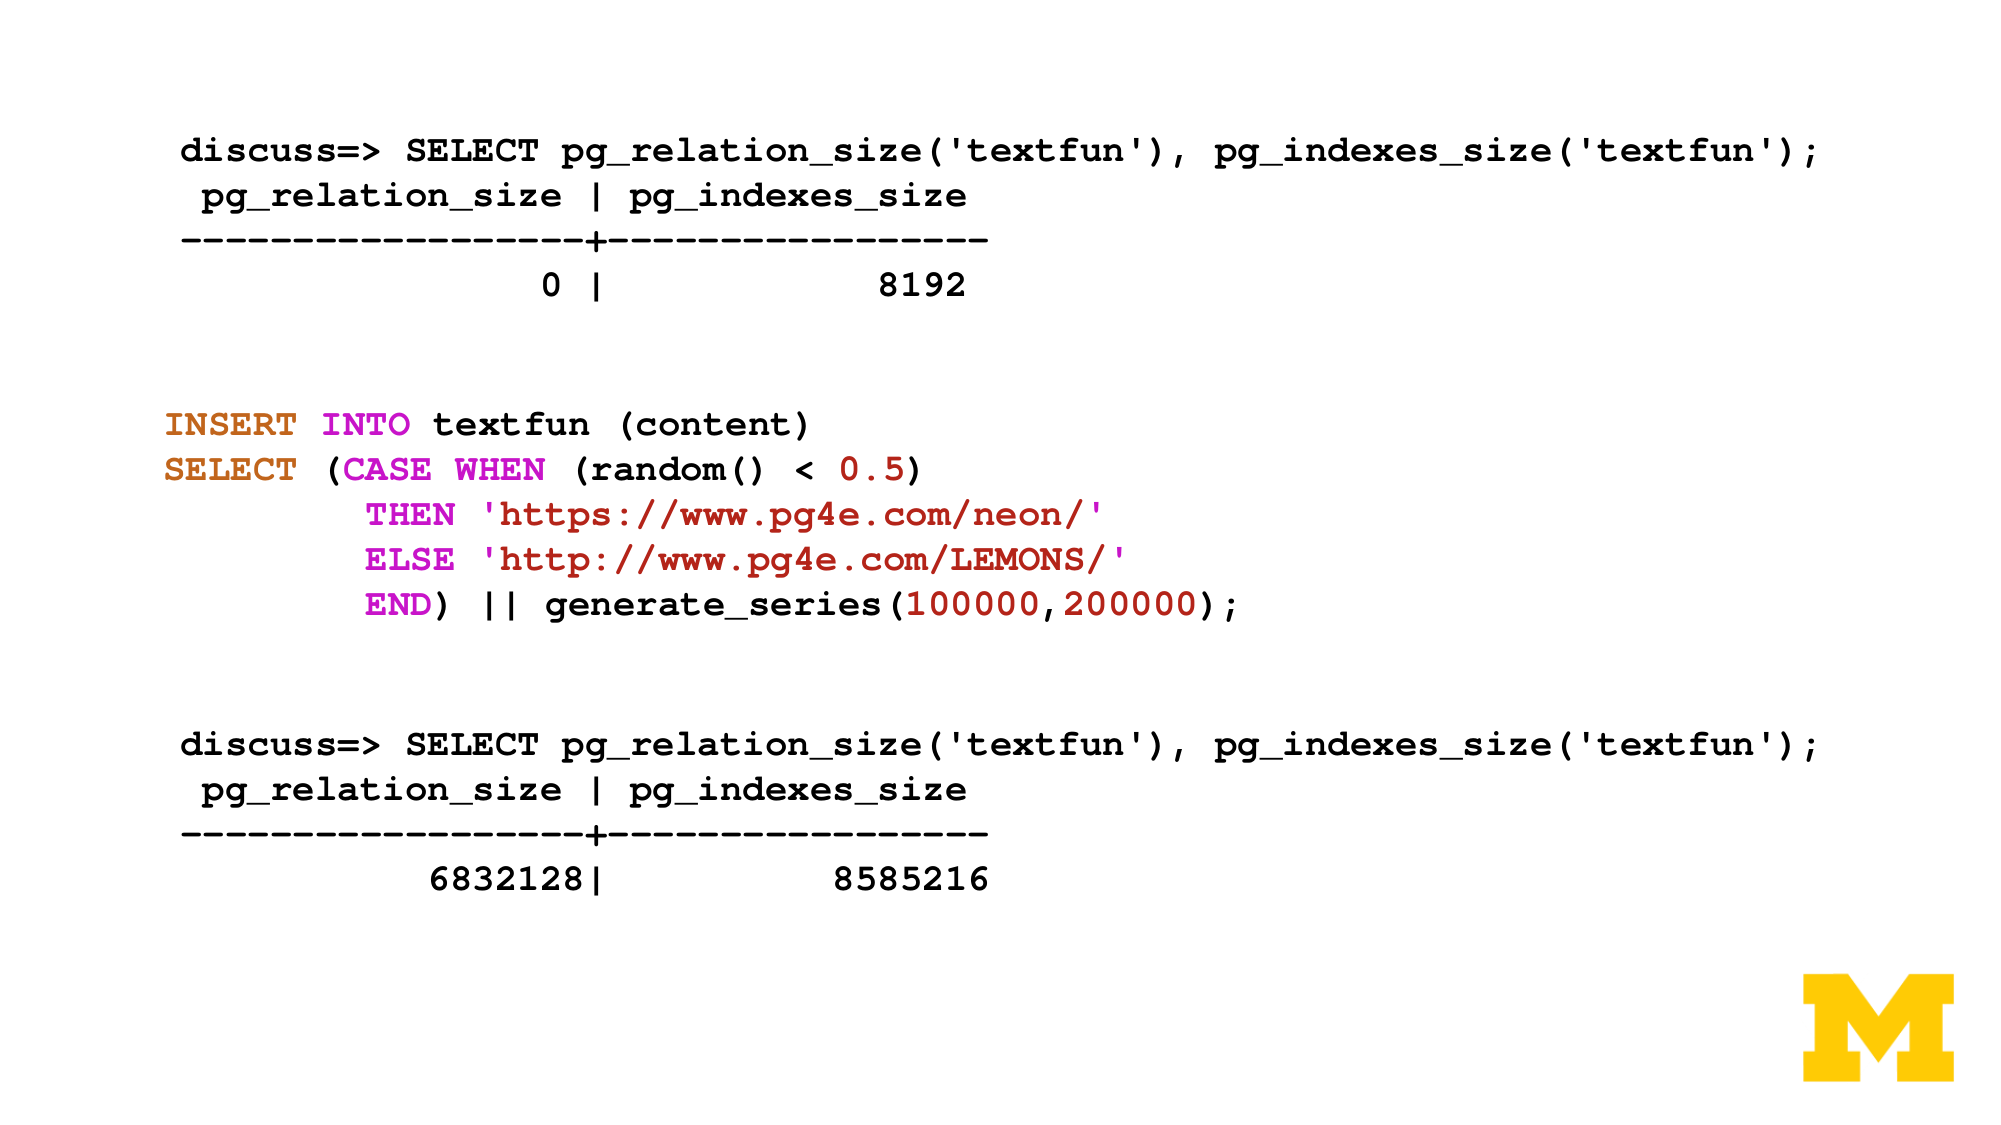

discuss=> SELECT pg_relation_size('textfun'), pg_indexes_size('textfun');
 pg_relation_size | pg_indexes_size
------------------+-----------------
                0 |            8192
INSERT INTO textfun (content)
SELECT (CASE WHEN (random() < 0.5)
         THEN 'https://www.pg4e.com/neon/'
         ELSE 'http://www.pg4e.com/LEMONS/'
         END) || generate_series(100000,200000);
discuss=> SELECT pg_relation_size('textfun'), pg_indexes_size('textfun');
 pg_relation_size | pg_indexes_size
------------------+-----------------
           6832128|          8585216